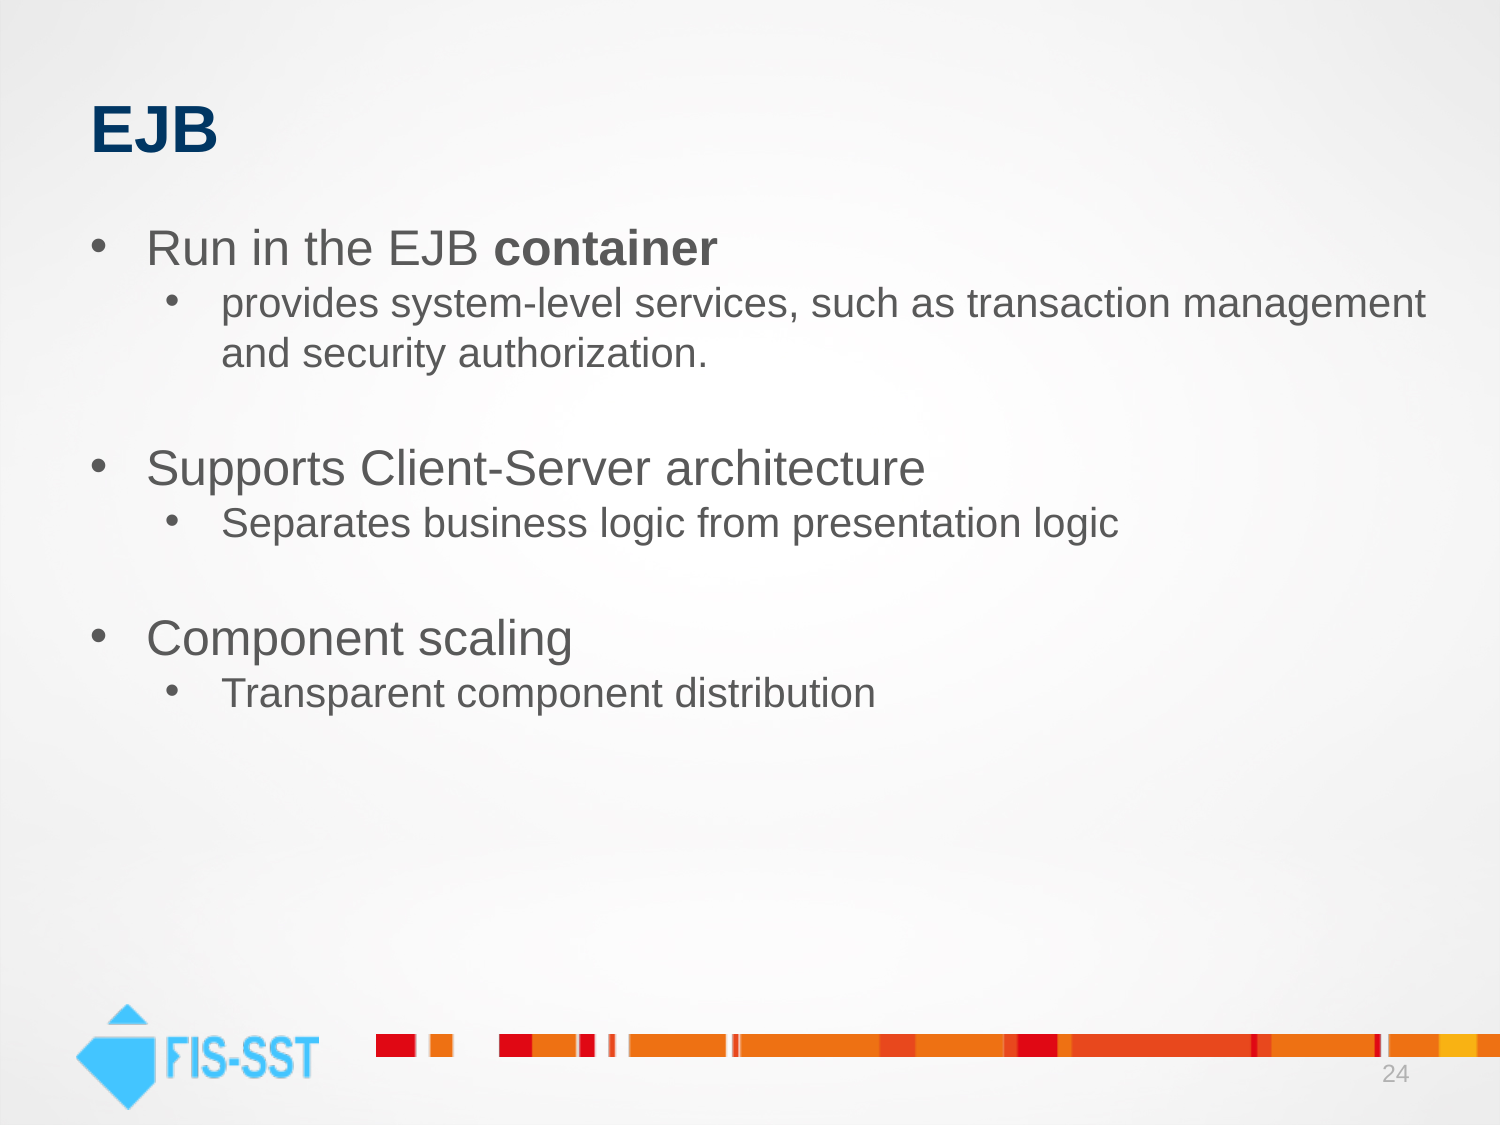

# EJB
Run in the EJB container
provides system-level services, such as transaction management and security authorization.

Supports Client-Server architecture
Separates business logic from presentation logic

Component scaling
Transparent component distribution
24